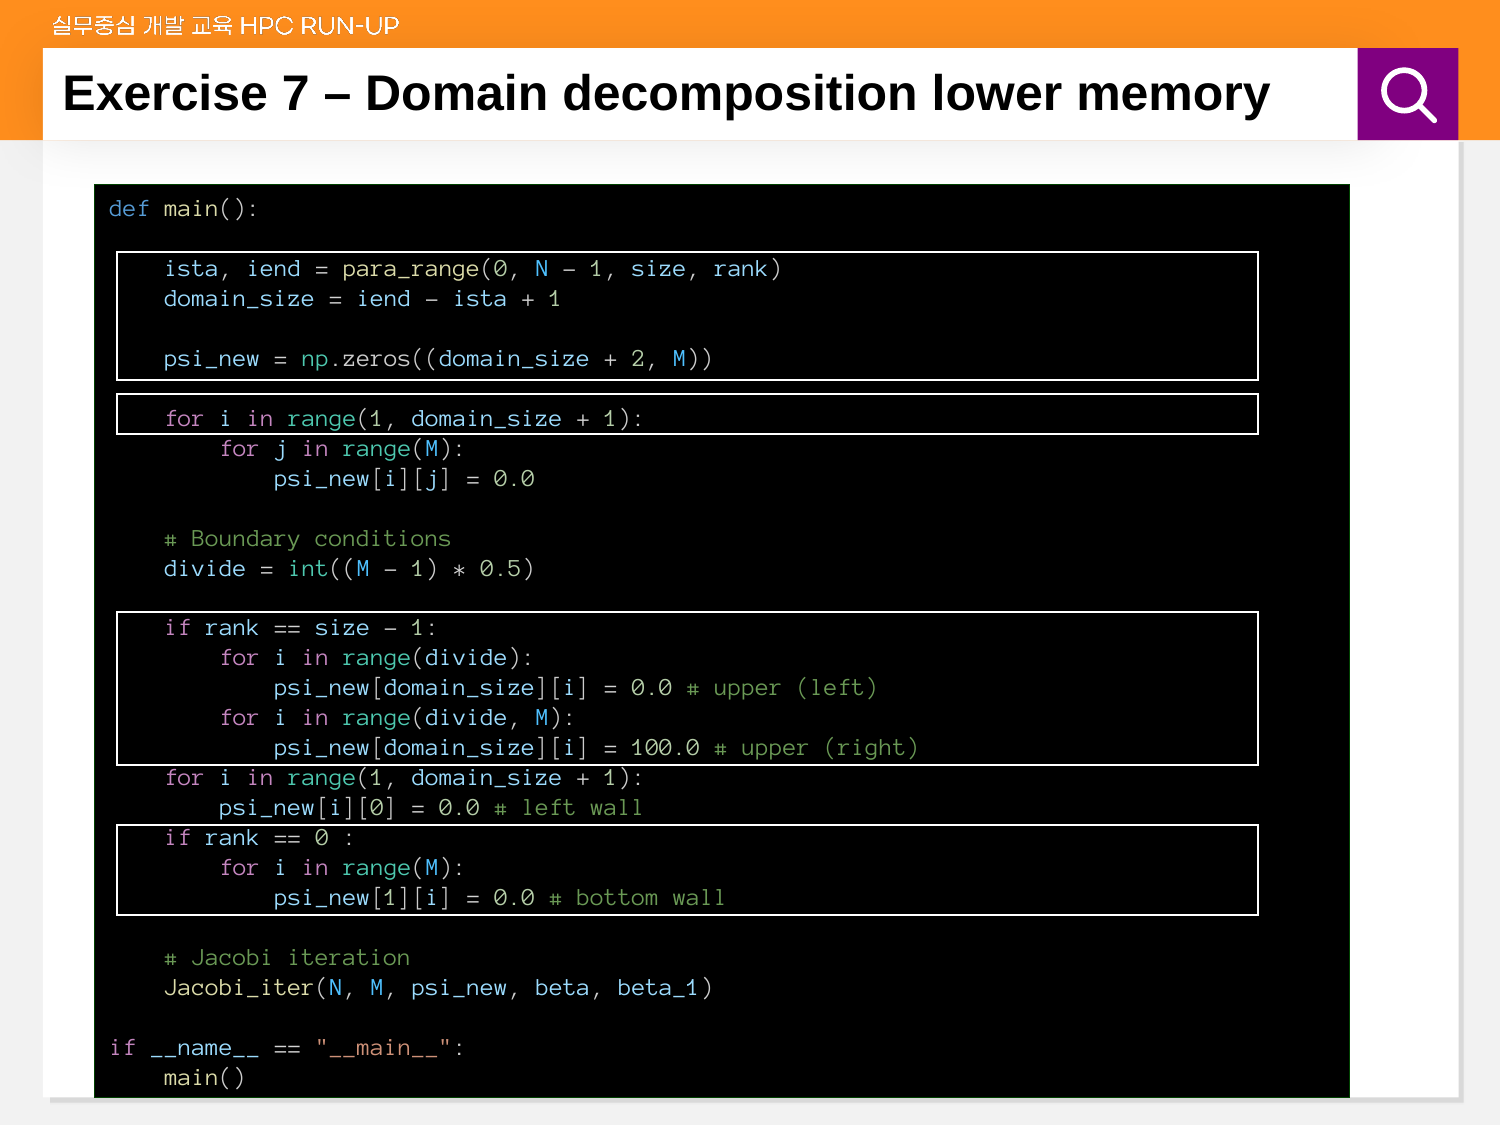

# Exercise 7 – Domain decomposition lower memory
def main():
    ista, iend = para_range(0, N - 1, size, rank)
    domain_size = iend - ista + 1
    psi_new = np.zeros((domain_size + 2, M))
    for i in range(1, domain_size + 1):
        for j in range(M):
            psi_new[i][j] = 0.0
    # Boundary conditions
    divide = int((M - 1) * 0.5)
    if rank == size - 1:
        for i in range(divide):
            psi_new[domain_size][i] = 0.0 # upper (left)
        for i in range(divide, M):
            psi_new[domain_size][i] = 100.0 # upper (right)
    for i in range(1, domain_size + 1):
        psi_new[i][0] = 0.0 # left wall
    if rank == 0 :
        for i in range(M):
            psi_new[1][i] = 0.0 # bottom wall
    # Jacobi iteration
    Jacobi_iter(N, M, psi_new, beta, beta_1)
if __name__ == "__main__":
    main()